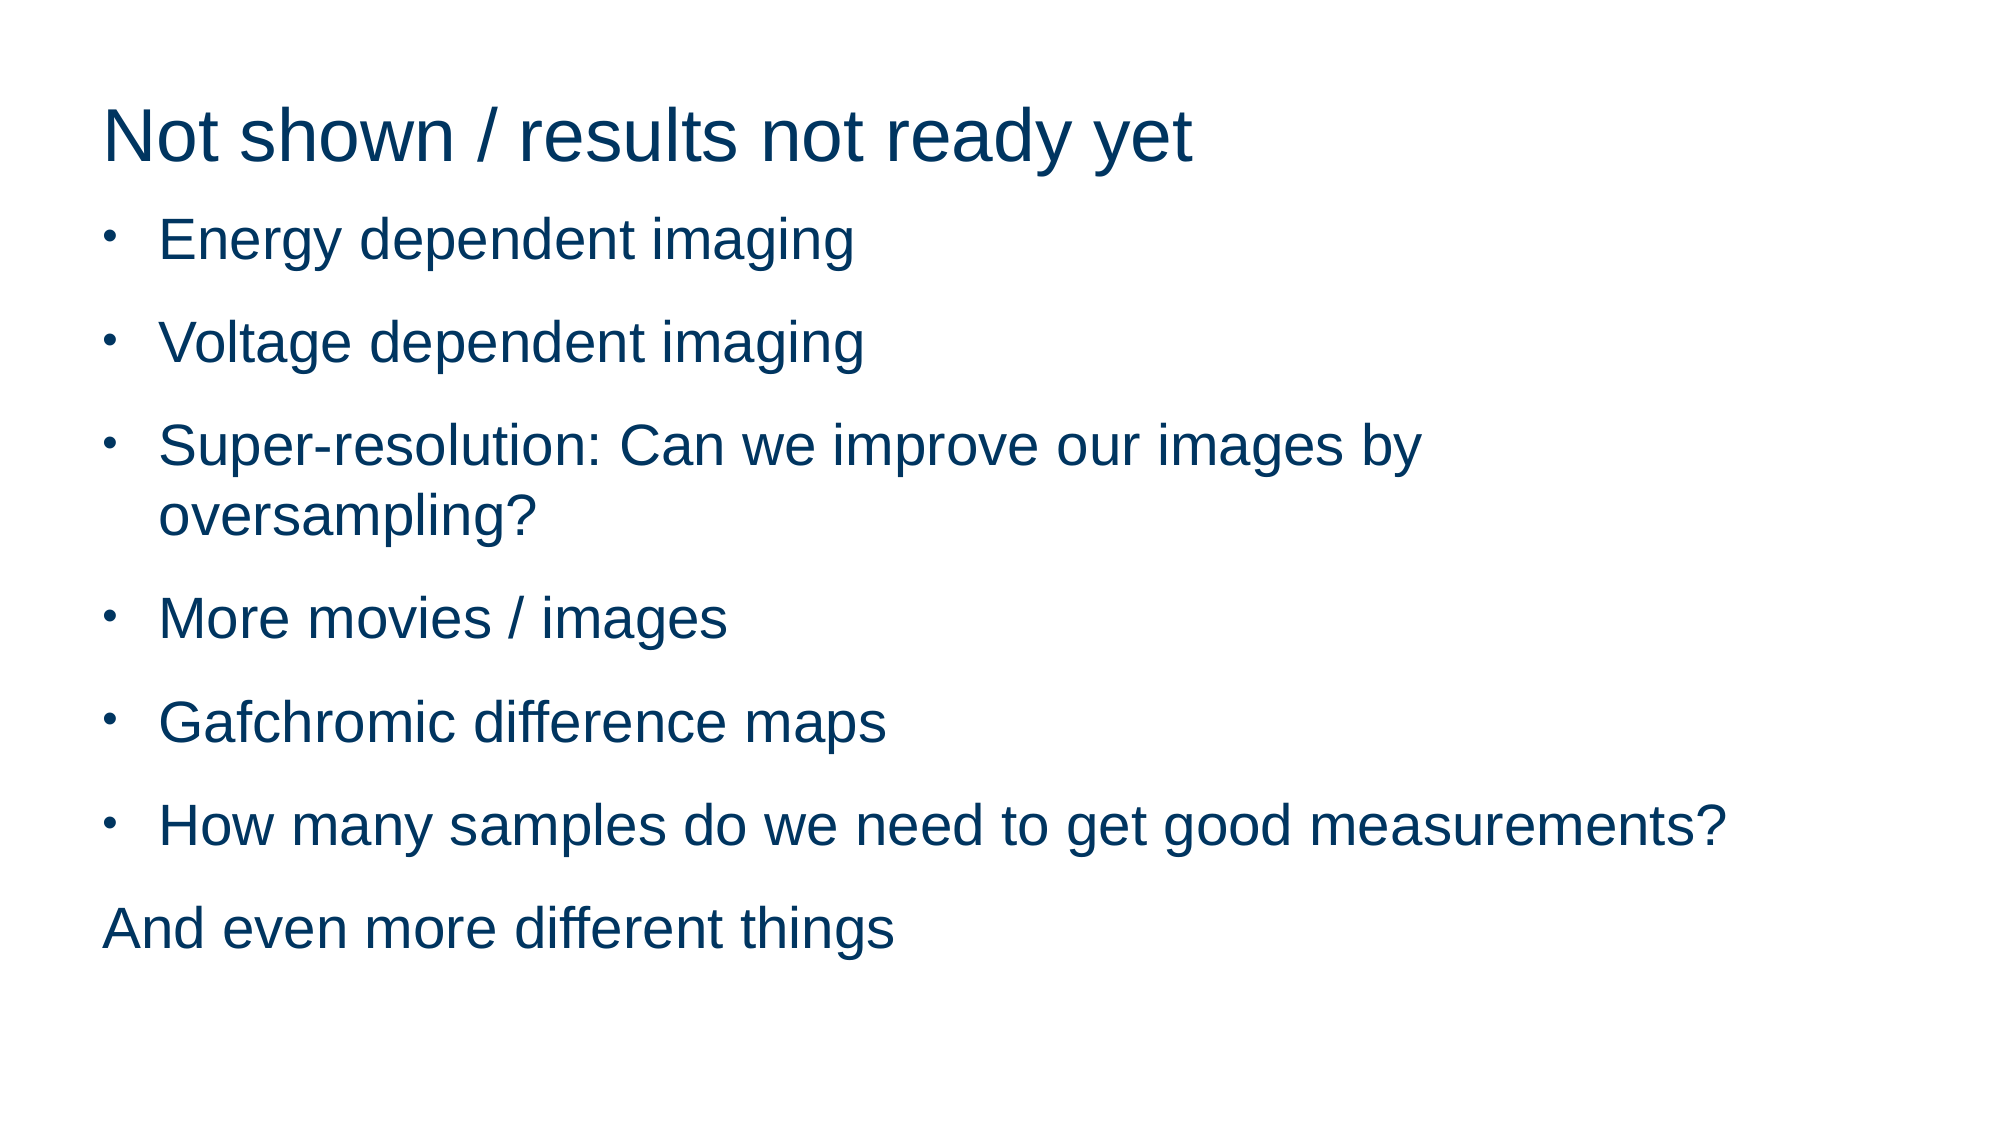

# Not shown / results not ready yet
Energy dependent imaging
Voltage dependent imaging
Super-resolution: Can we improve our images by oversampling?
More movies / images
Gafchromic difference maps
How many samples do we need to get good measurements?
And even more different things